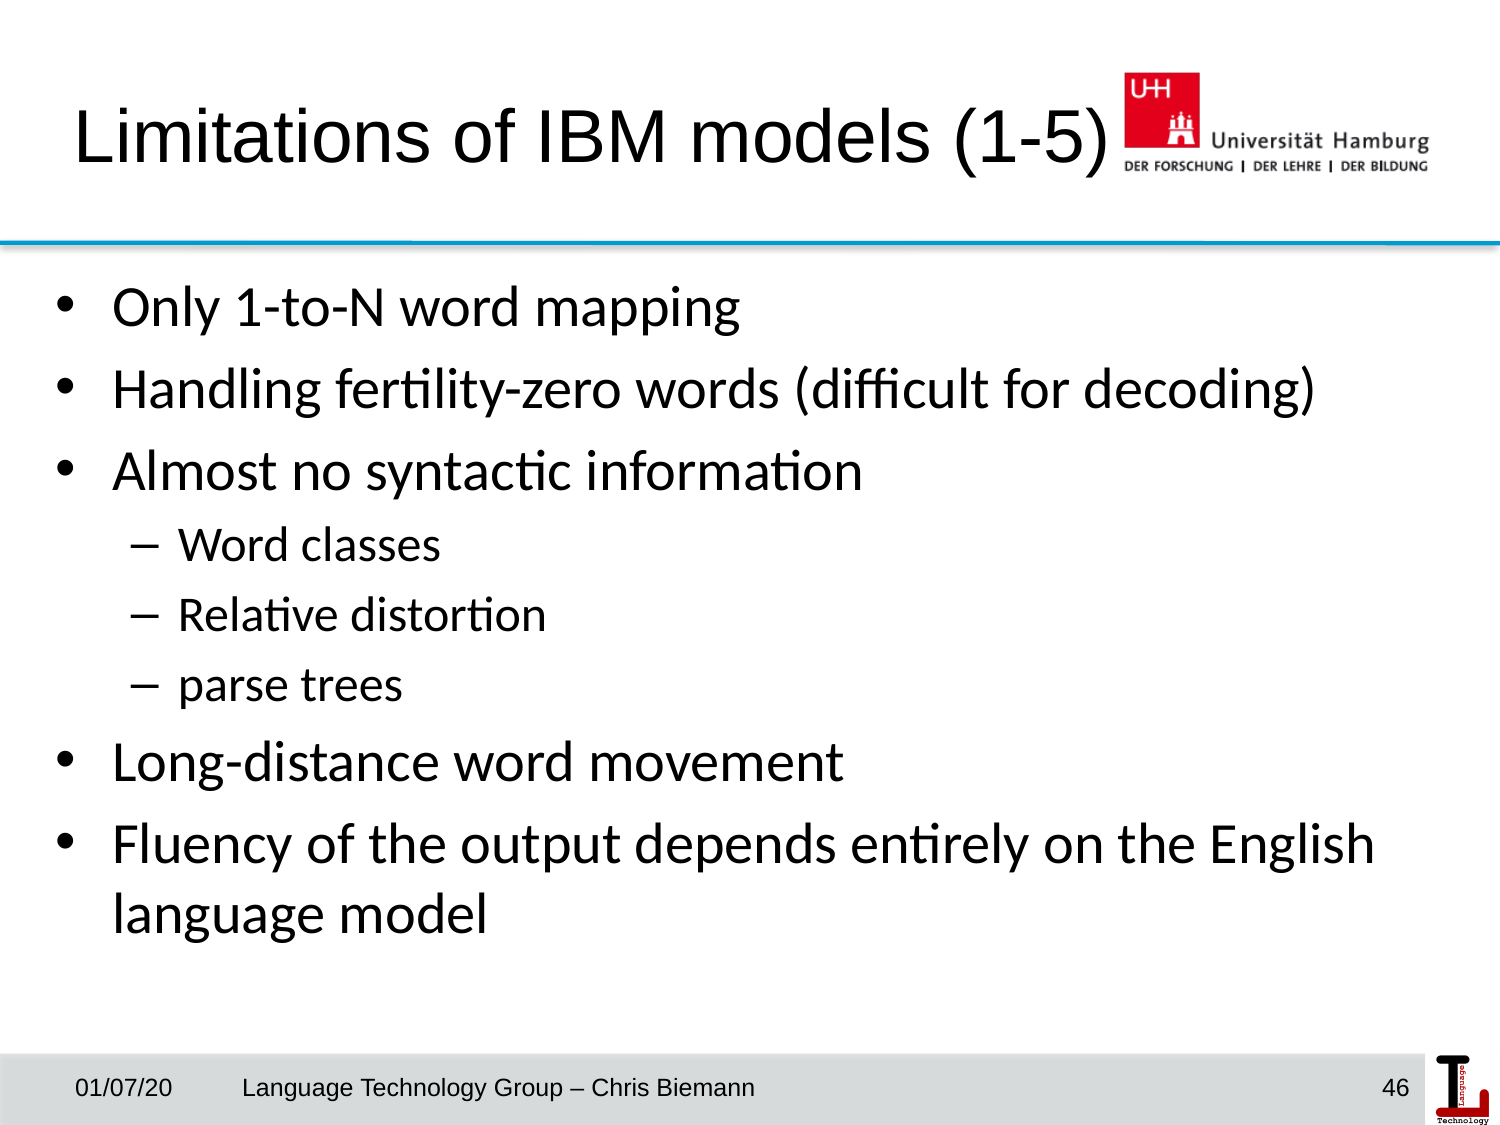

# Limitations of IBM models (1-5)
Only 1-to-N word mapping
Handling fertility-zero words (difficult for decoding)
Almost no syntactic information
Word classes
Relative distortion
parse trees
Long-distance word movement
Fluency of the output depends entirely on the English language model
01/07/20
 Language Technology Group – Chris Biemann
46